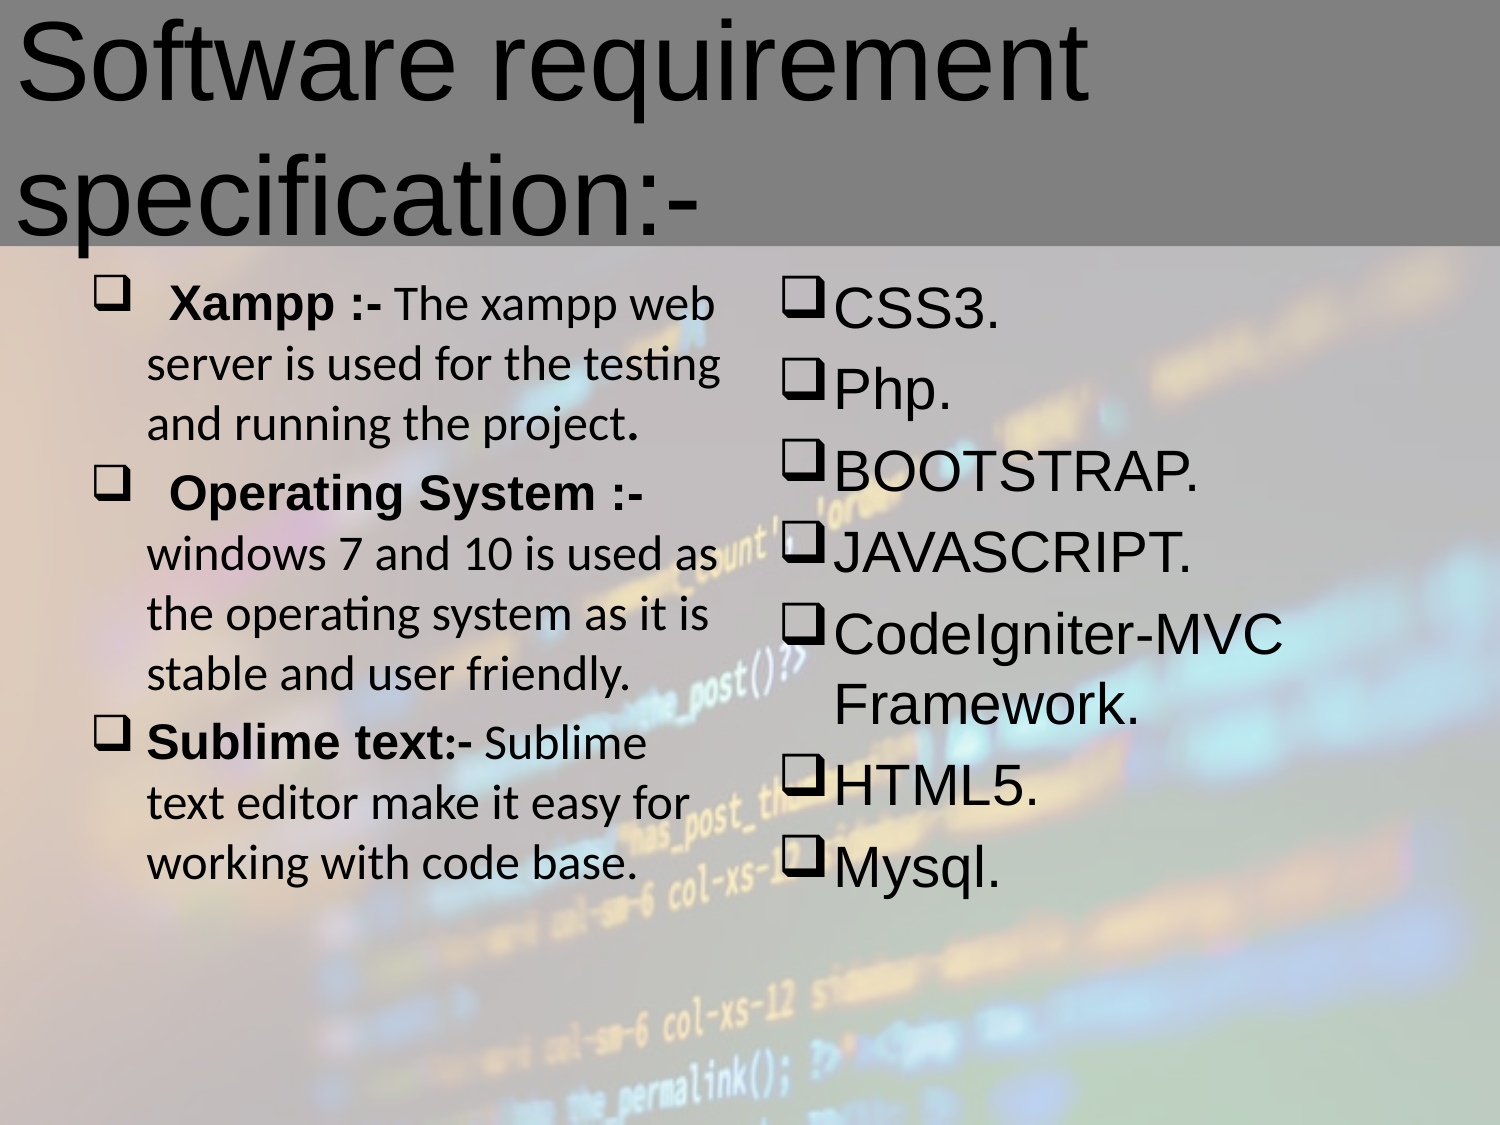

# Software requirement specification:-
  Xampp :- The xampp web server is used for the testing and running the project.
  Operating System :-  windows 7 and 10 is used as the operating system as it is stable and user friendly.
Sublime text:- Sublime text editor make it easy for working with code base.
CSS3.
Php.
BOOTSTRAP.
JAVASCRIPT.
CodeIgniter-MVC Framework.
HTML5.
Mysql.